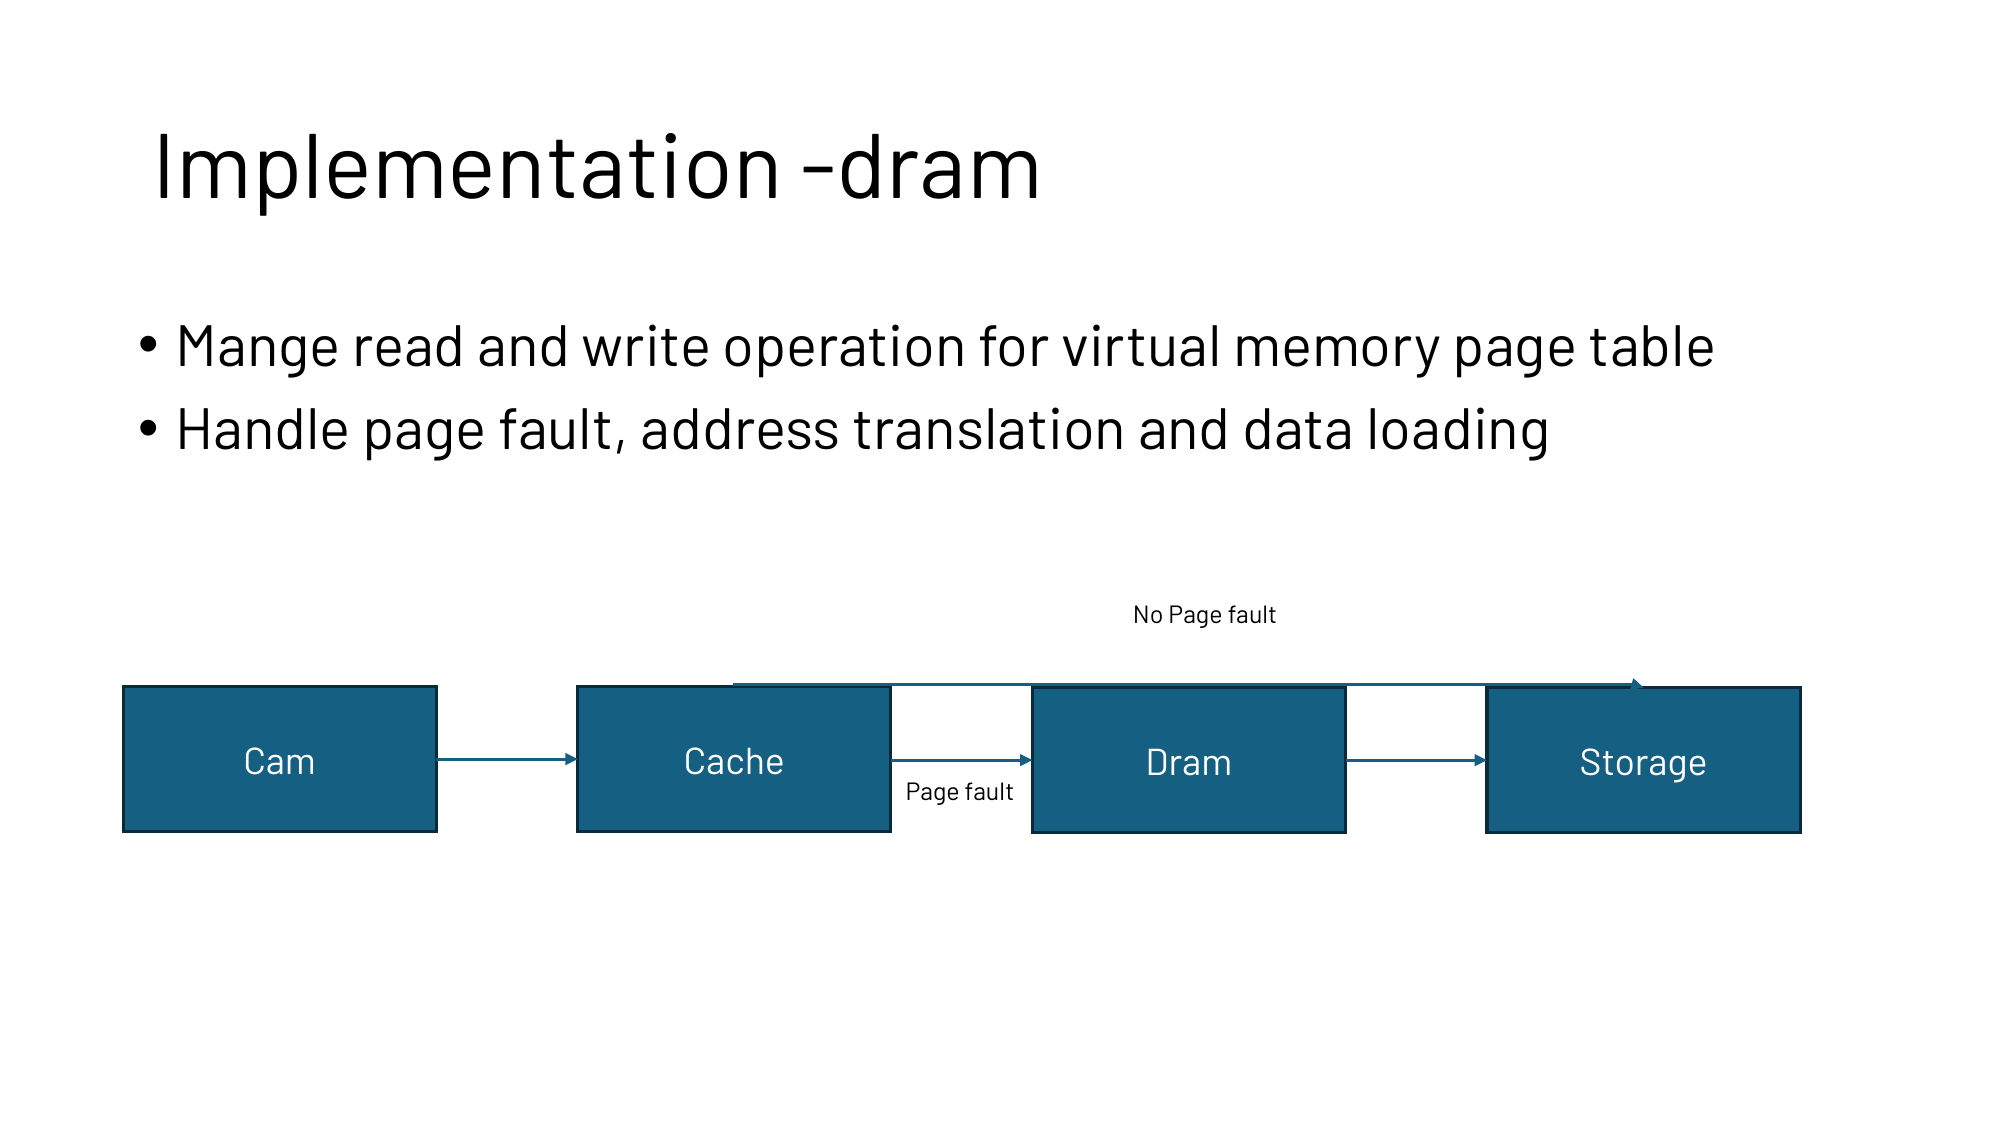

# Implementation -dram
Mange read and write operation for virtual memory page table
Handle page fault, address translation and data loading

No Page fault
Cam
Cache
Dram
Storage
Page fault